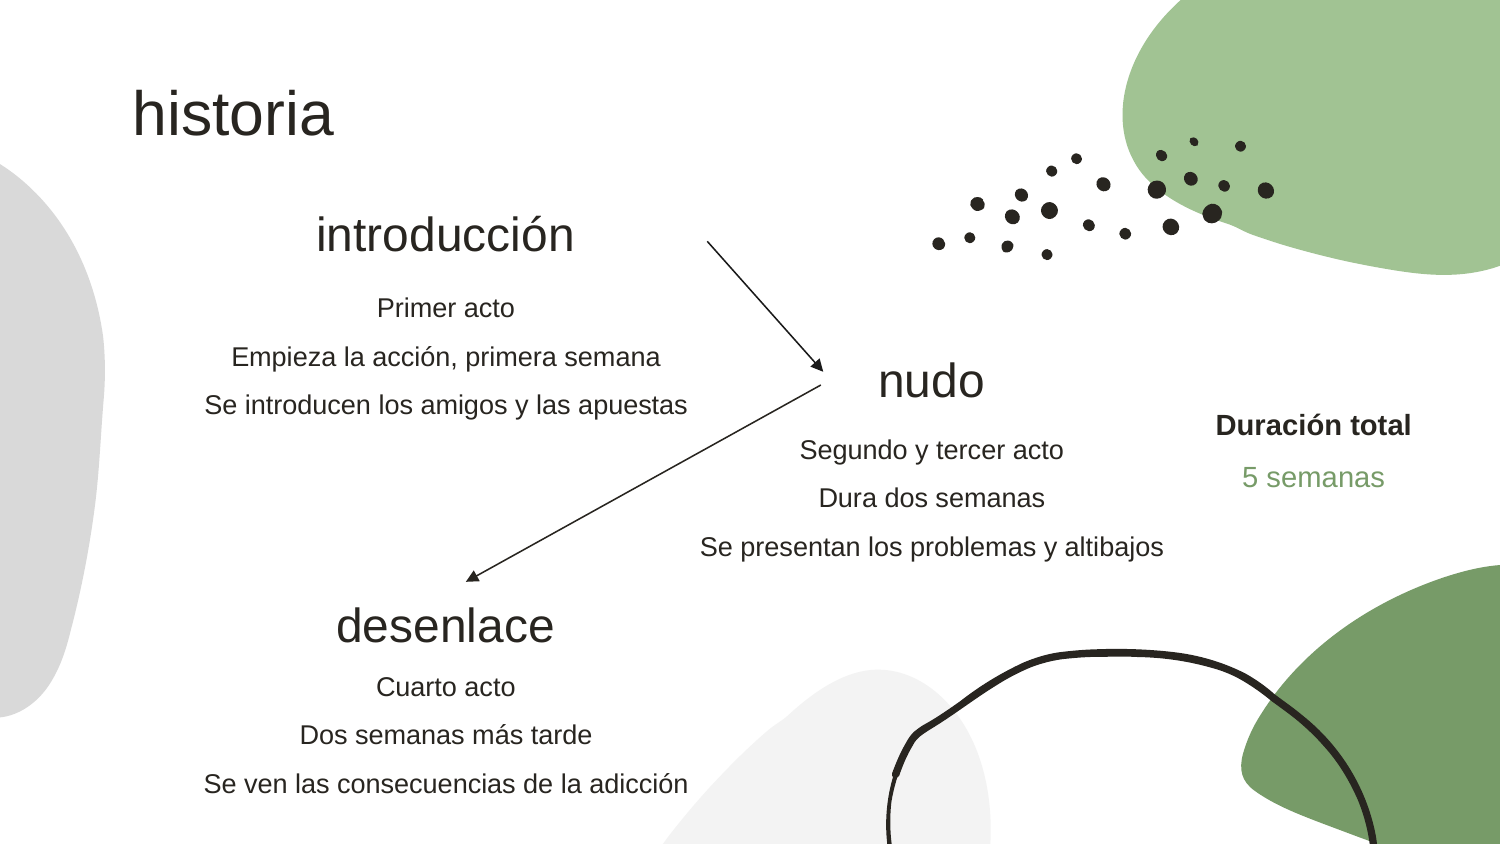

historia
# introducción
Primer acto
Empieza la acción, primera semana
Se introducen los amigos y las apuestas
Duración total
5 semanas
nudo
Segundo y tercer acto
Dura dos semanas
Se presentan los problemas y altibajos
desenlace
Cuarto acto
Dos semanas más tarde
Se ven las consecuencias de la adicción